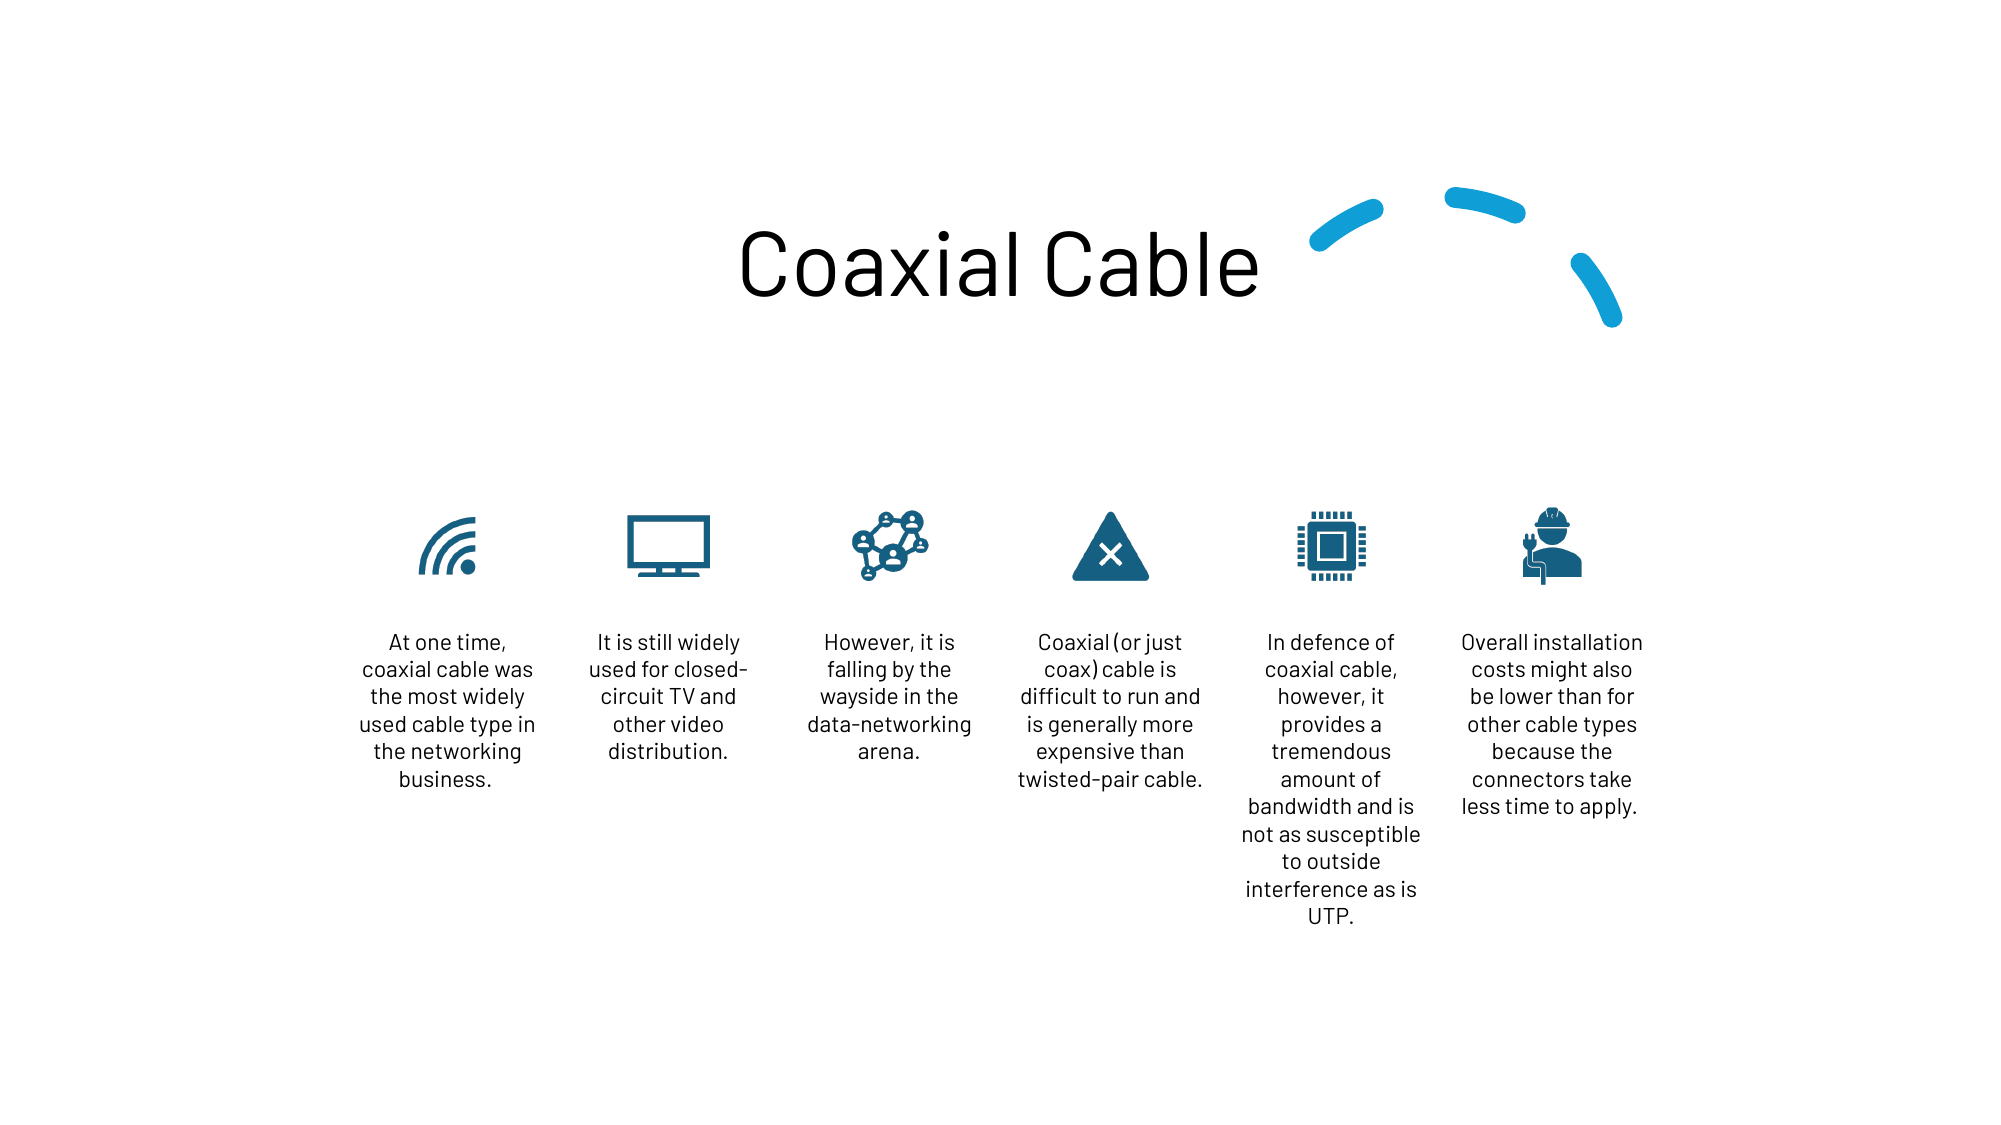

# Coaxial Cable

At one time, coaxial cable was the most widely used cable type in the networking business.
It is still widely used for closed-circuit TV and other video distribution.
However, it is falling by the wayside in the data-networking arena.
Coaxial (or just coax) cable is difficult to run and is generally more expensive than twisted-pair cable.
In defence of coaxial cable, however, it provides a tremendous amount of bandwidth and is not as susceptible to outside interference as is UTP.
Overall installation costs might also be lower than for other cable types because the connectors take less time to apply.